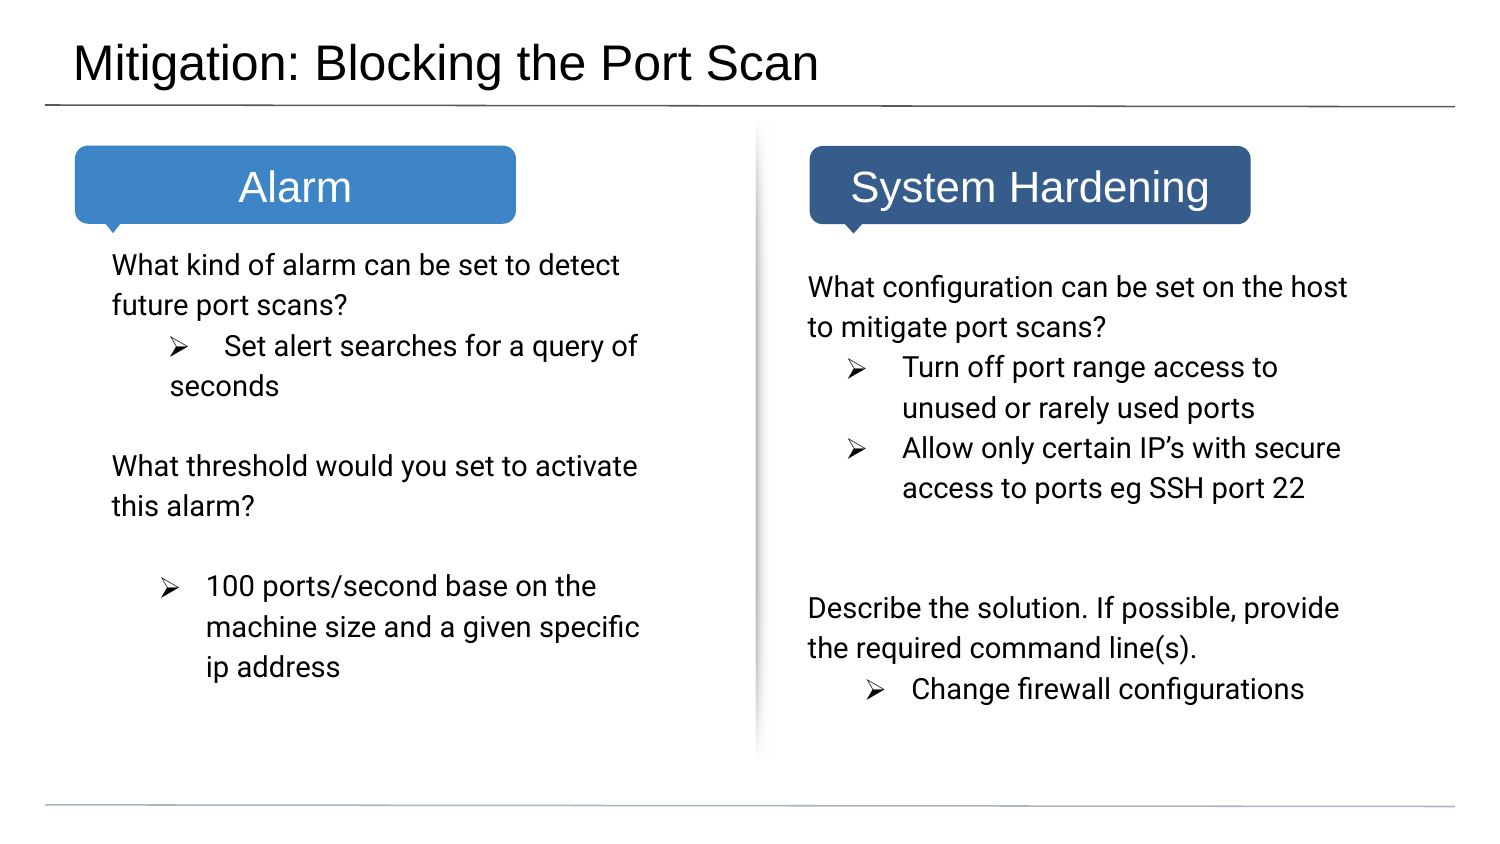

# Mitigation: Blocking the Port Scan
What kind of alarm can be set to detect future port scans?
Set alert searches for a query of
        seconds

What threshold would you set to activate this alarm?

100 ports/second base on the machine size and a given specific ip address

What configuration can be set on the host to mitigate port scans?
Turn off port range access to unused or rarely used ports
Allow only certain IP’s with secure access to ports eg SSH port 22

Describe the solution. If possible, provide the required command line(s).
Change firewall configurations